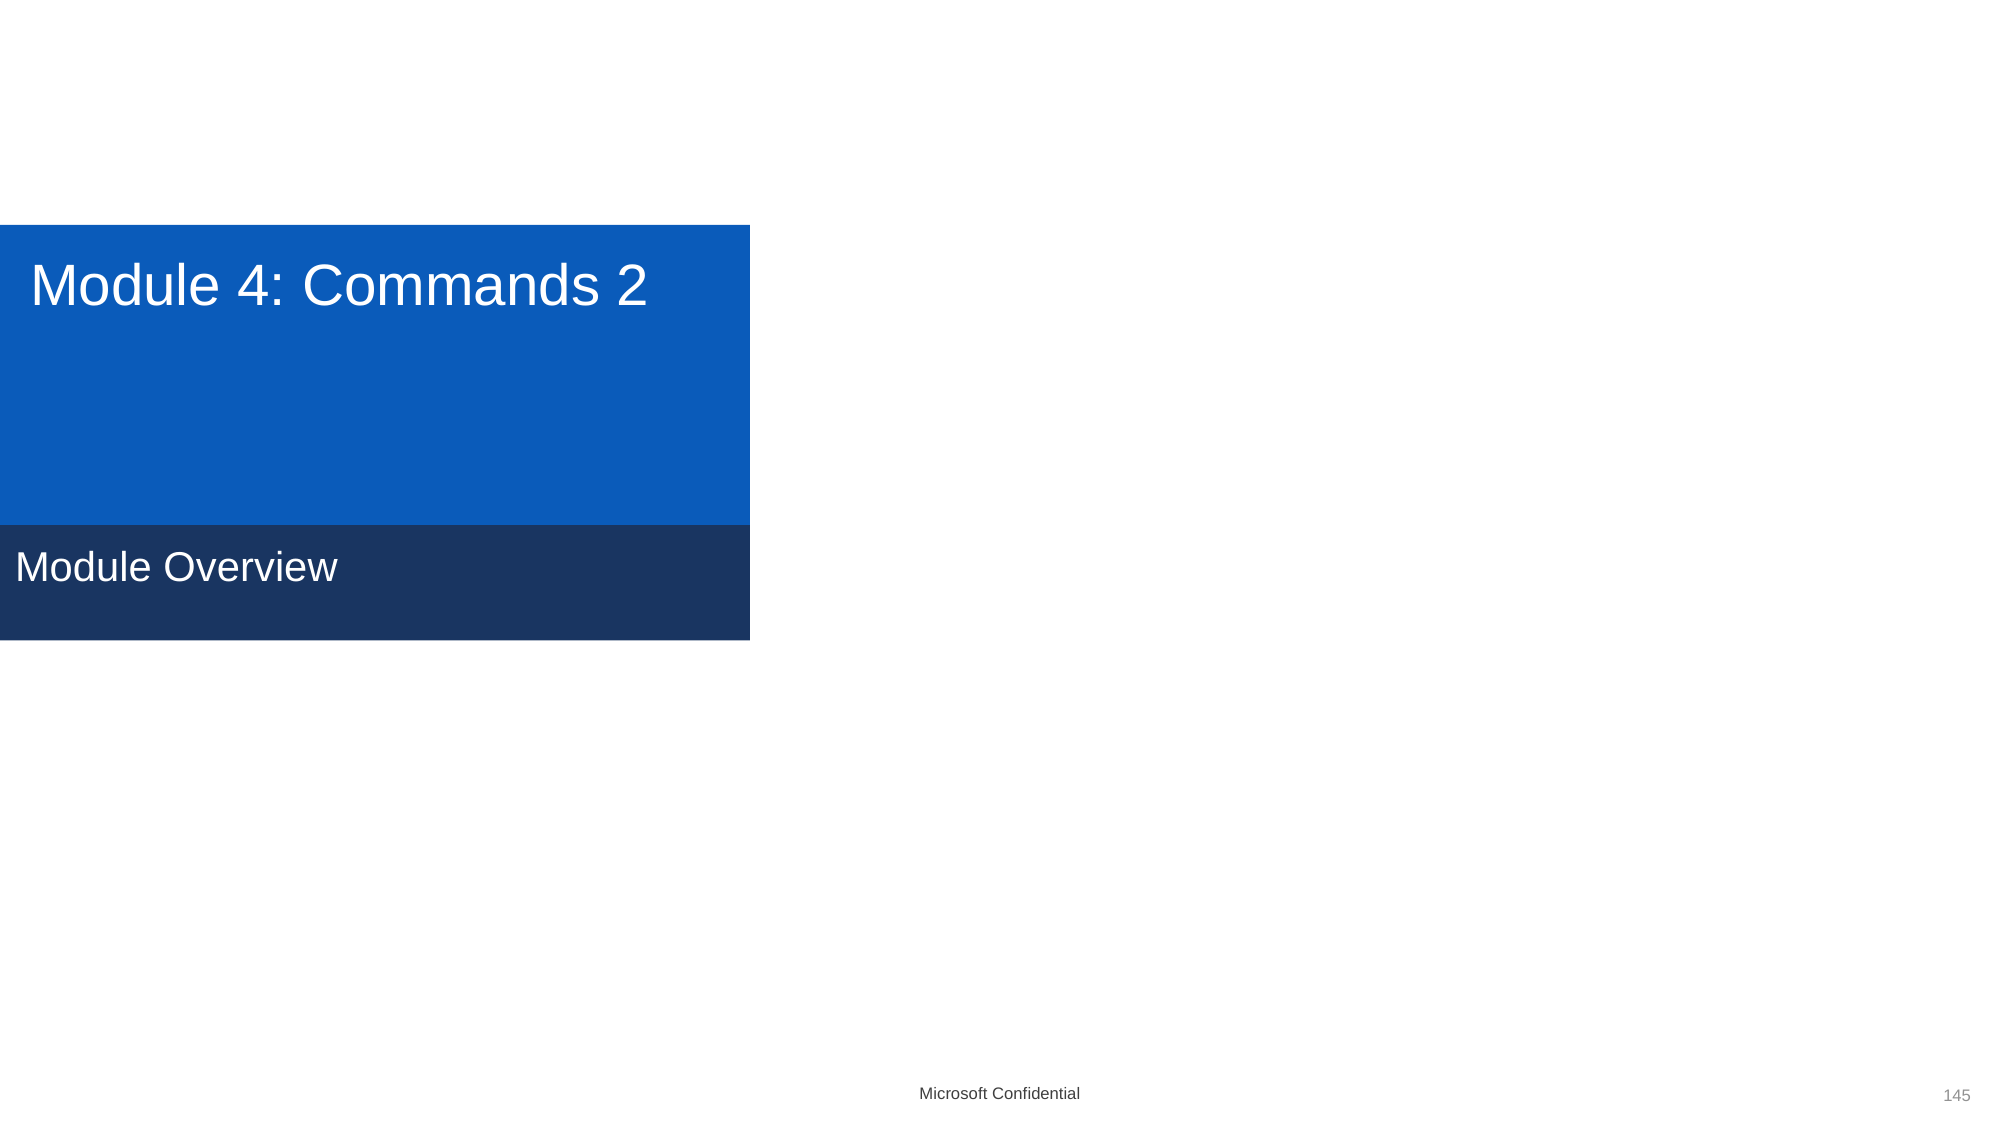

# Module 4: Commands 2
Module Overview
145